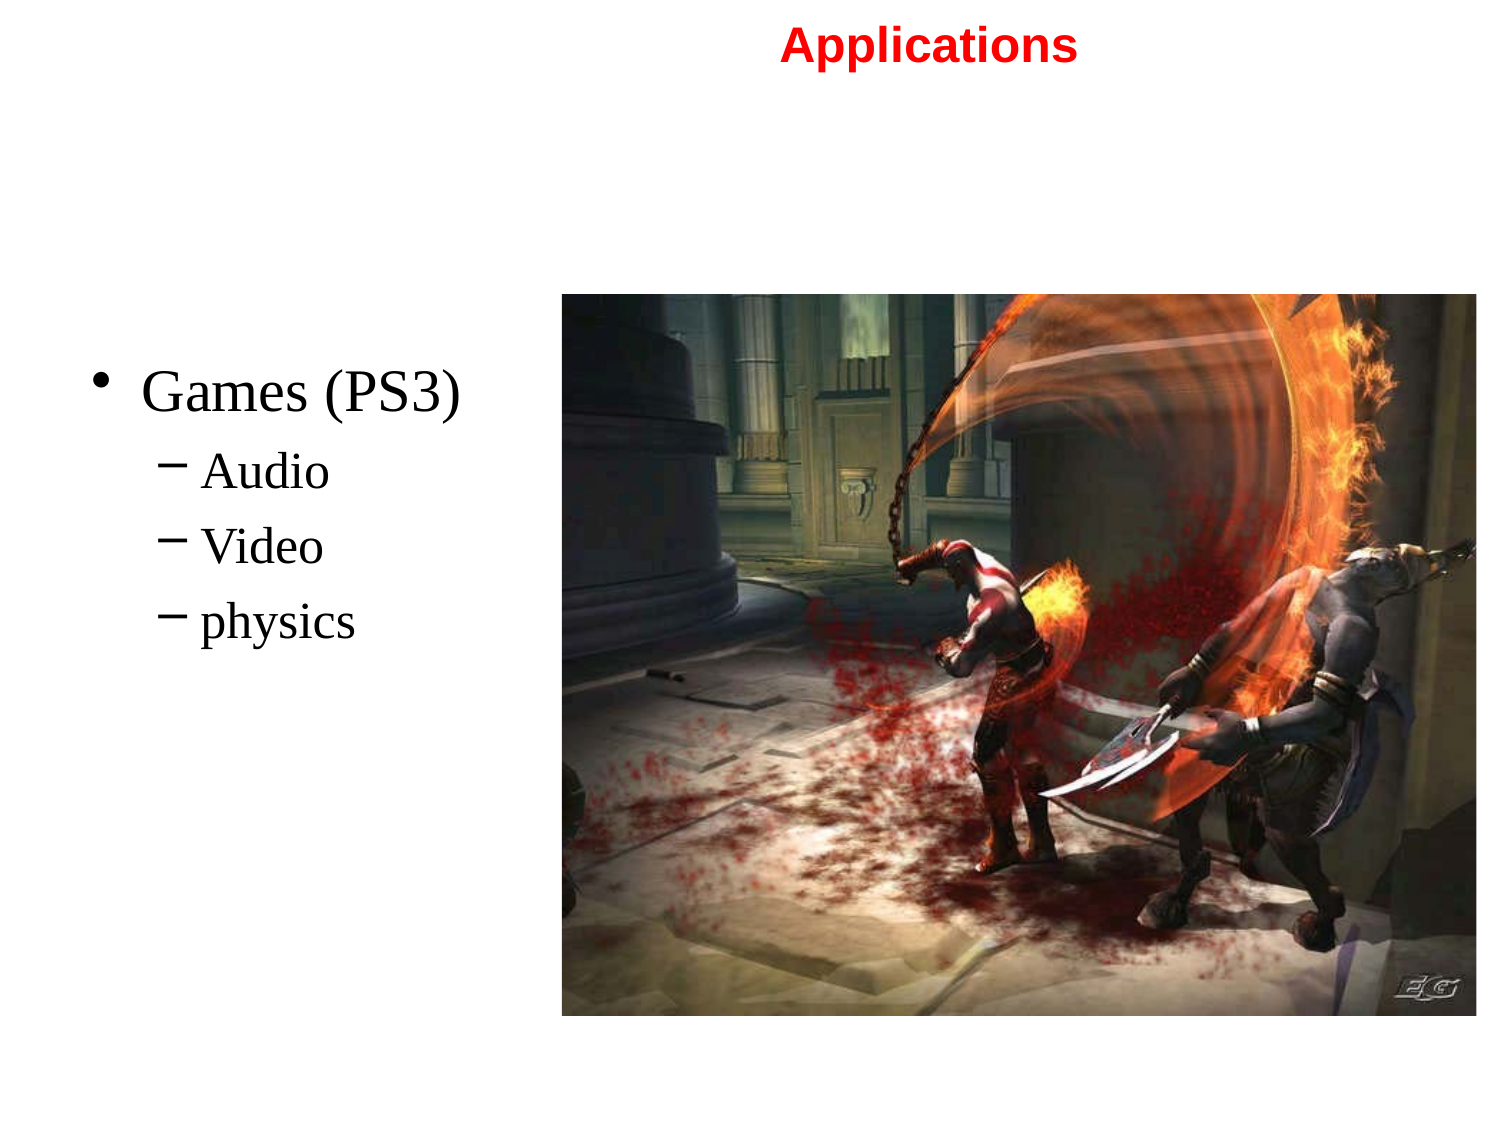

# Applications

Games (PS3)
Audio
Video
physics